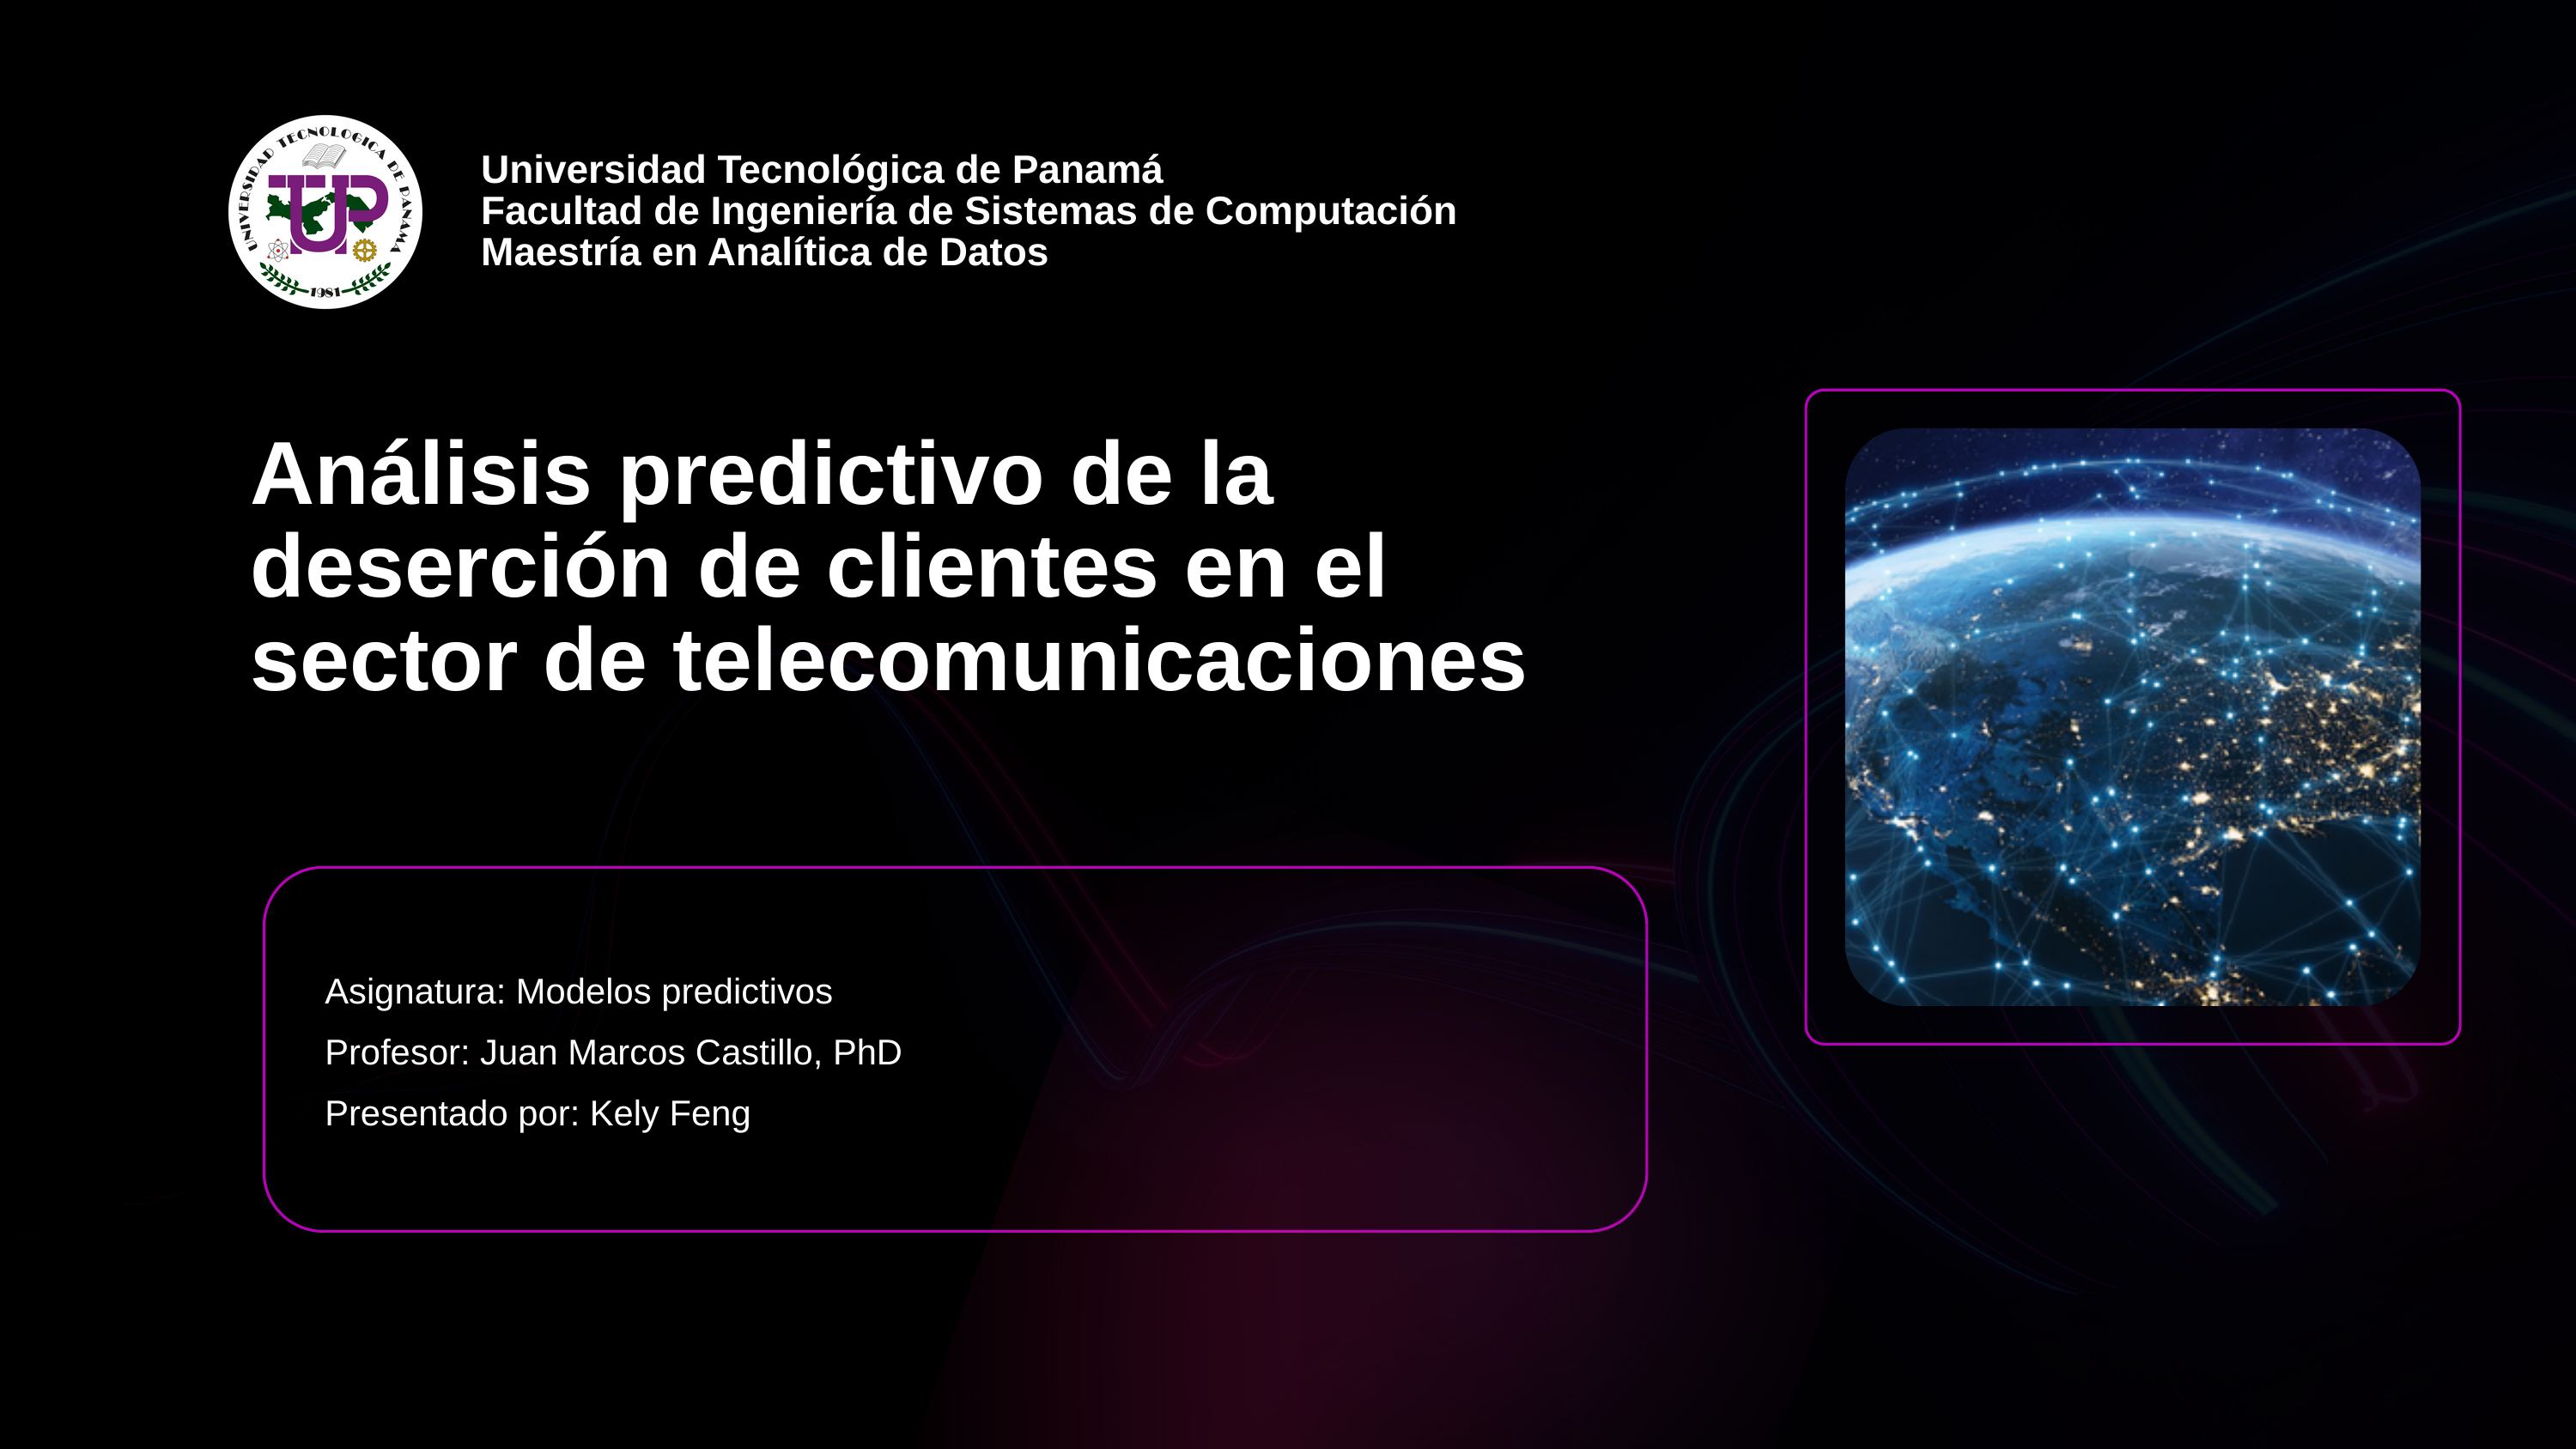

Universidad Tecnológica de Panamá
Facultad de Ingeniería de Sistemas de Computación
Maestría en Analítica de Datos

Análisis predictivo de la deserción de clientes en el sector de telecomunicaciones

Asignatura: Modelos predictivos
Profesor: Juan Marcos Castillo, PhD
Presentado por: Kely Feng